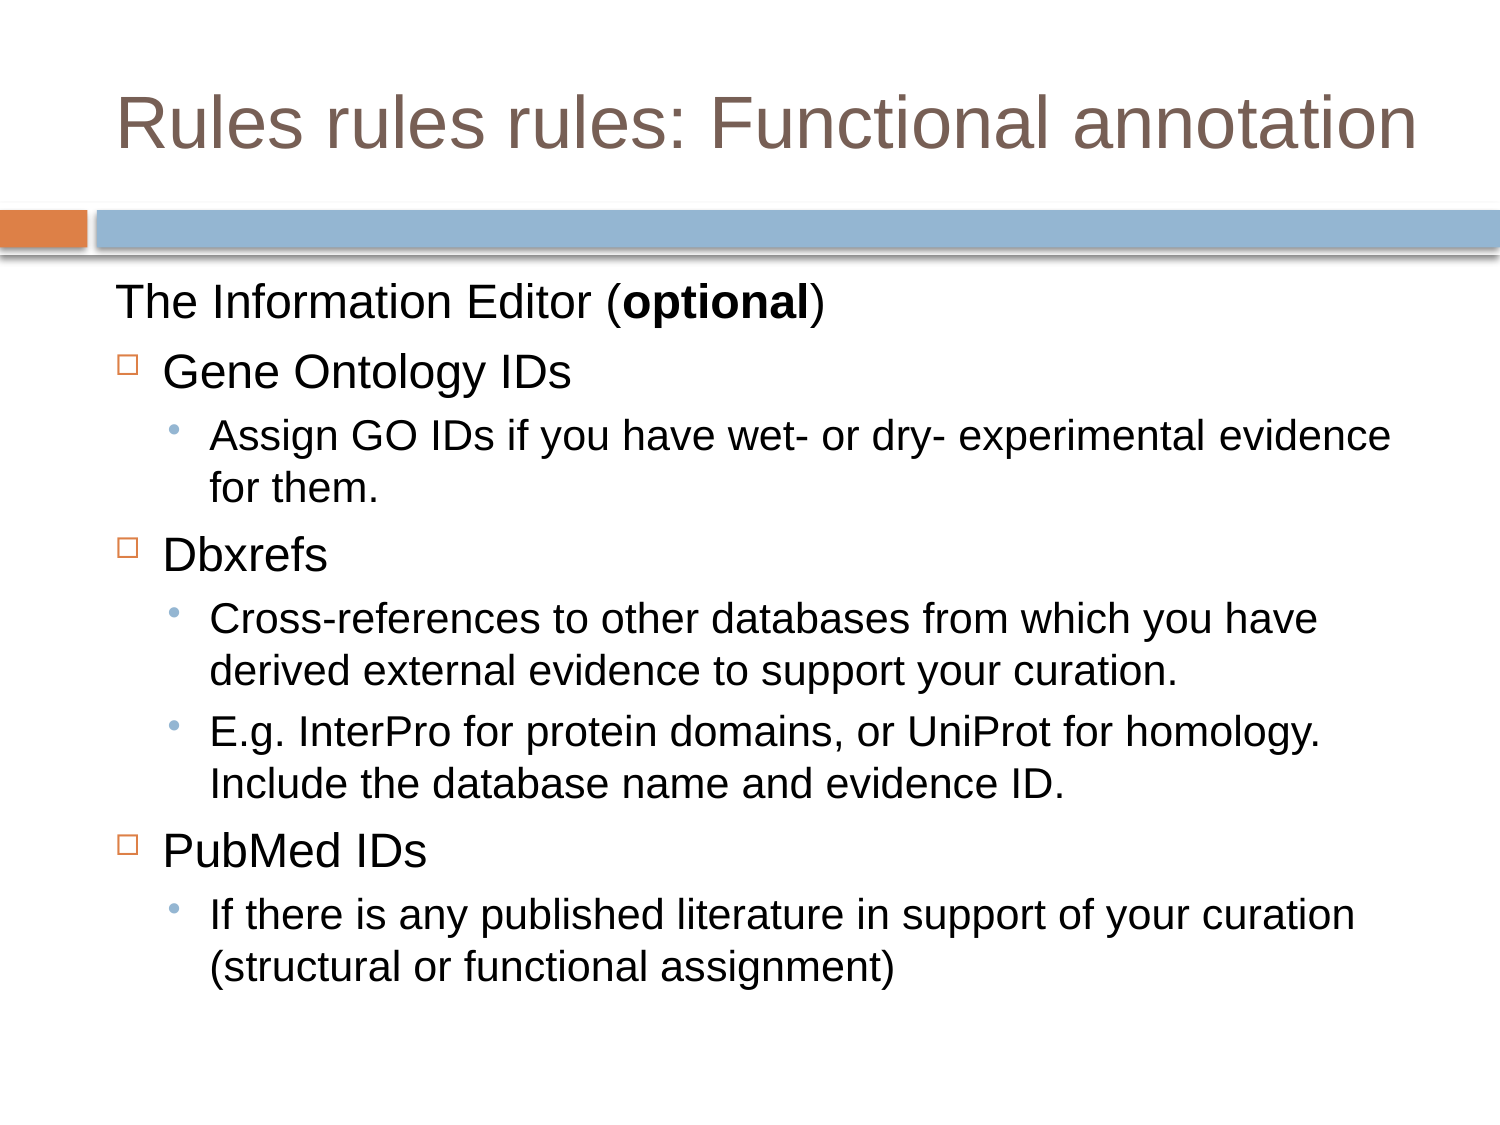

# Rules rules rules: Functional annotation
The Information Editor (optional)
Gene Ontology IDs
Assign GO IDs if you have wet- or dry- experimental evidence for them.
Dbxrefs
Cross-references to other databases from which you have derived external evidence to support your curation.
E.g. InterPro for protein domains, or UniProt for homology. Include the database name and evidence ID.
PubMed IDs
If there is any published literature in support of your curation (structural or functional assignment)